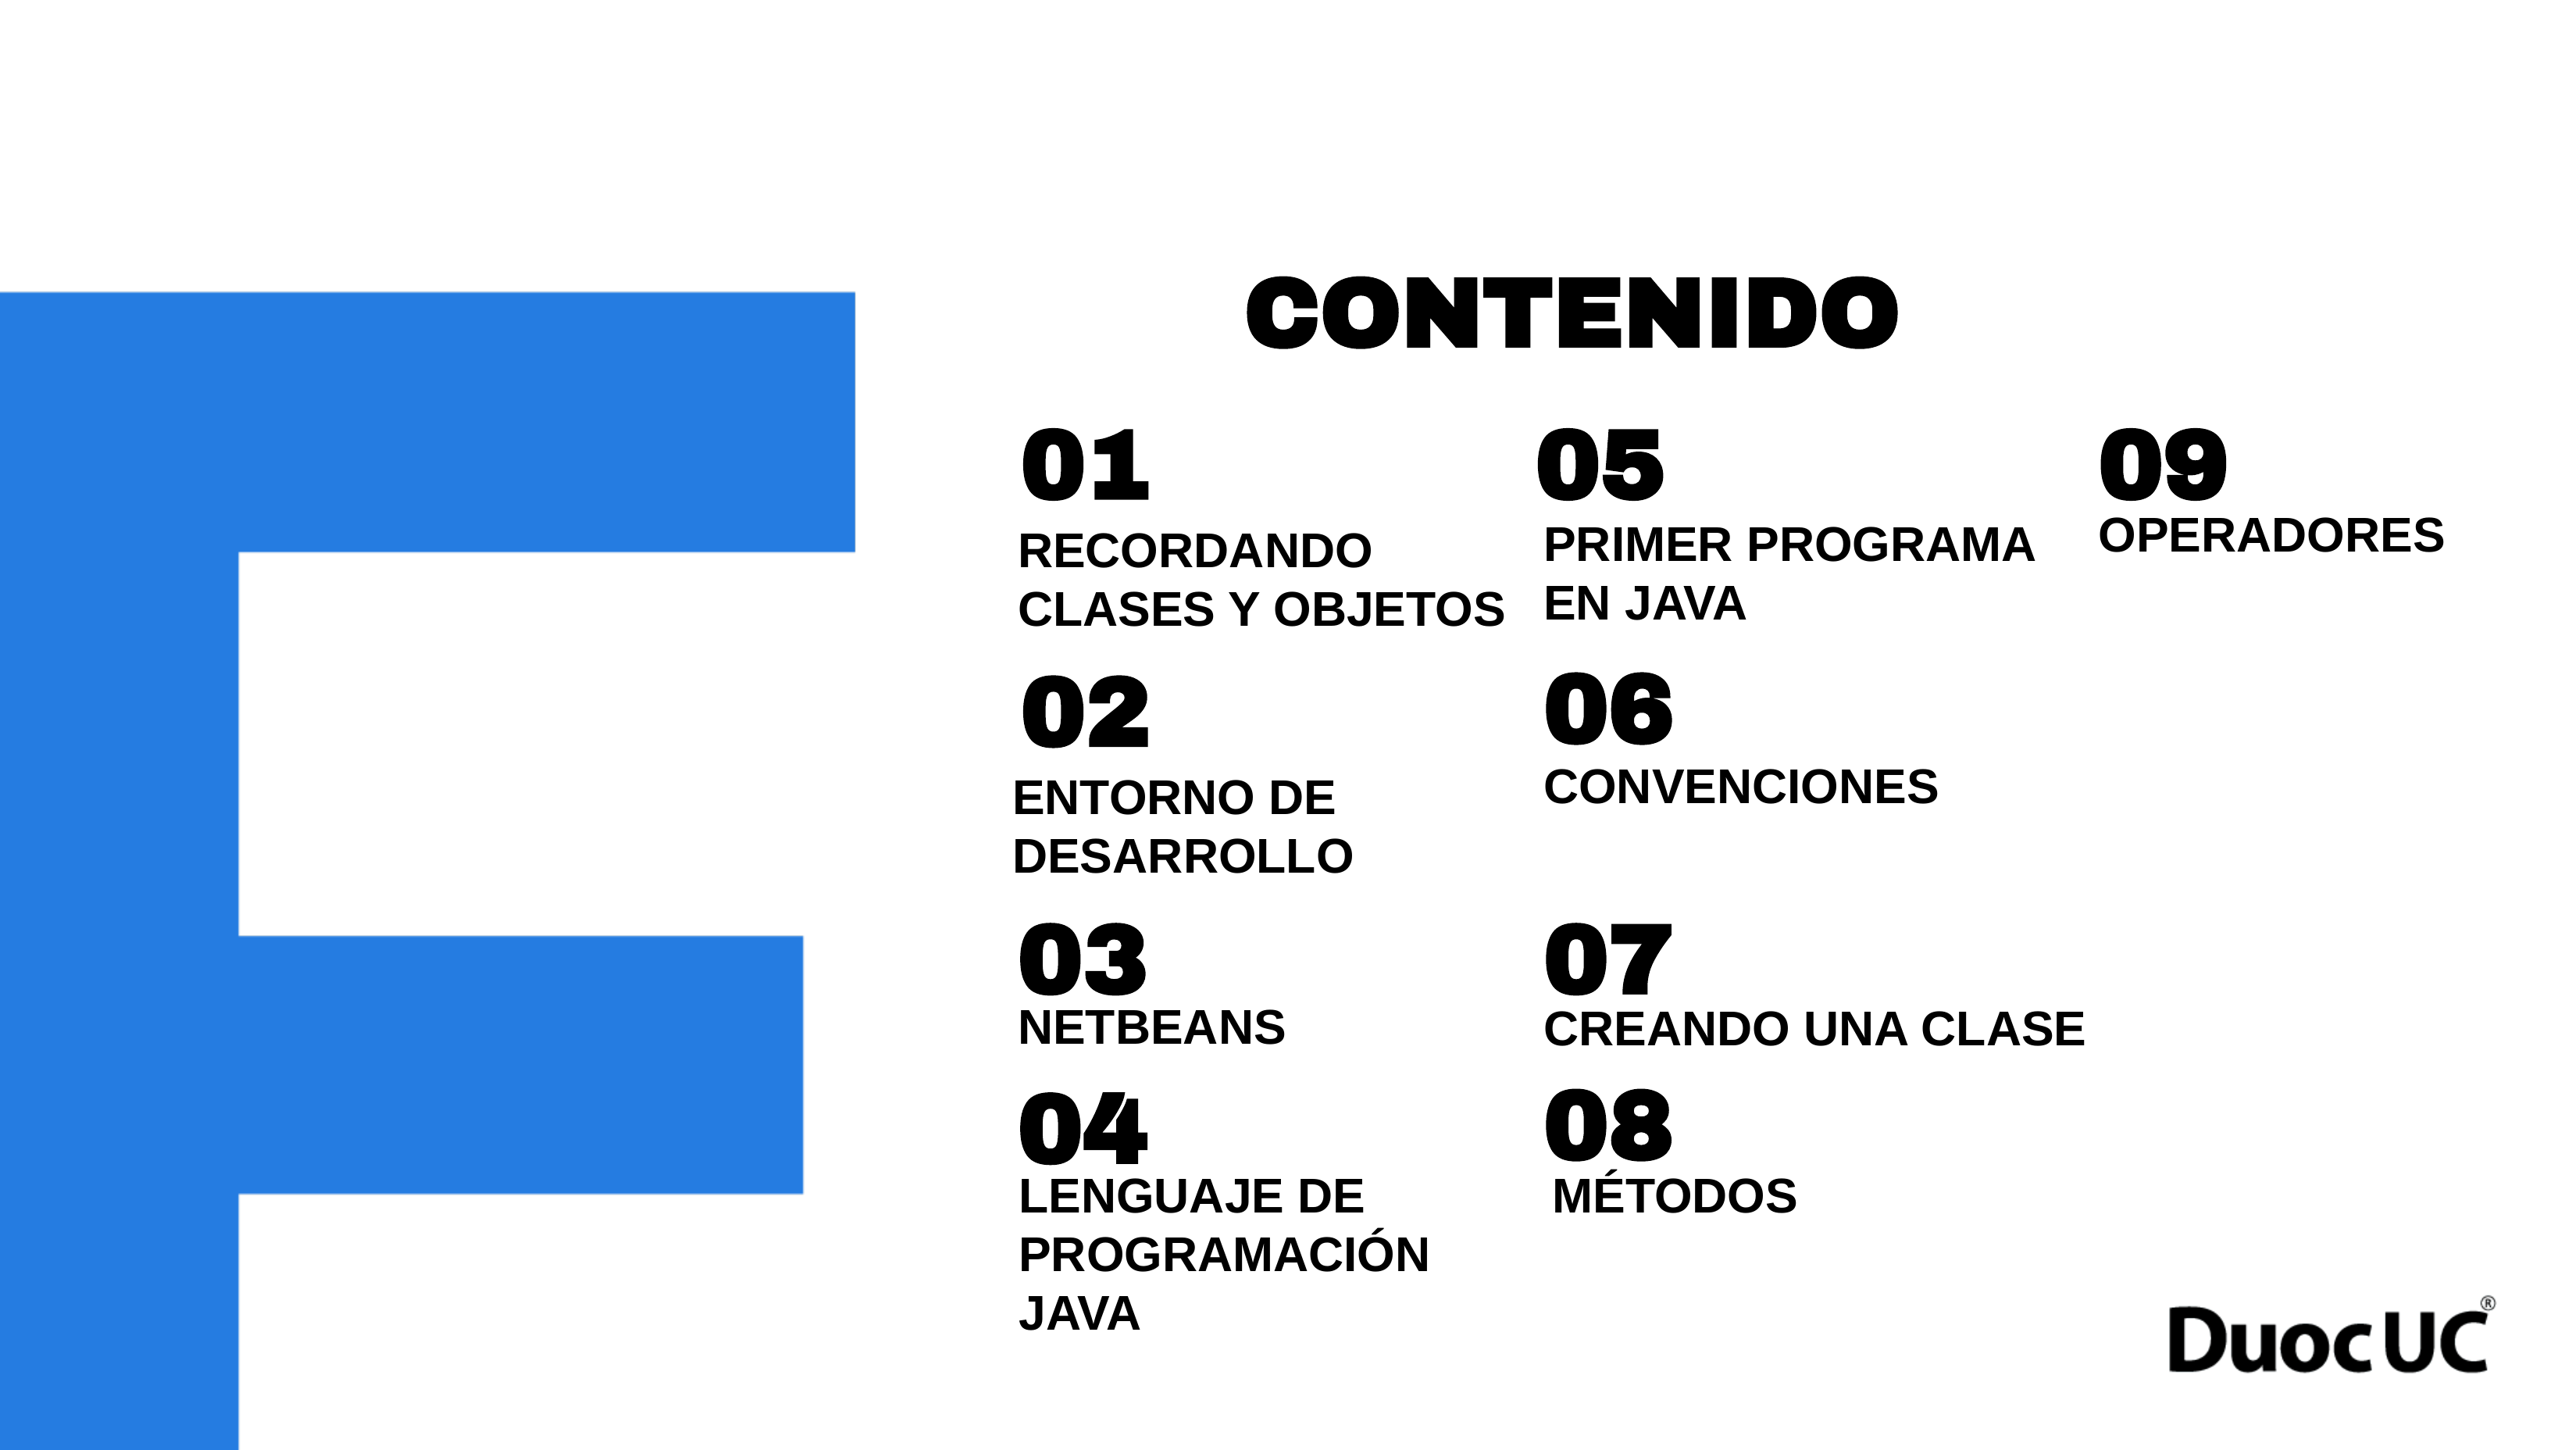

CONTENIDO
01
05
09
OPERADORES
PRIMER PROGRAMA EN JAVA
RECORDANDO CLASES Y OBJETOS
06
02
CONVENCIONES
ENTORNO DE DESARROLLO
03
07
NETBEANS
CREANDO UNA CLASE
08
04
LENGUAJE DE PROGRAMACIÓN JAVA
MÉTODOS